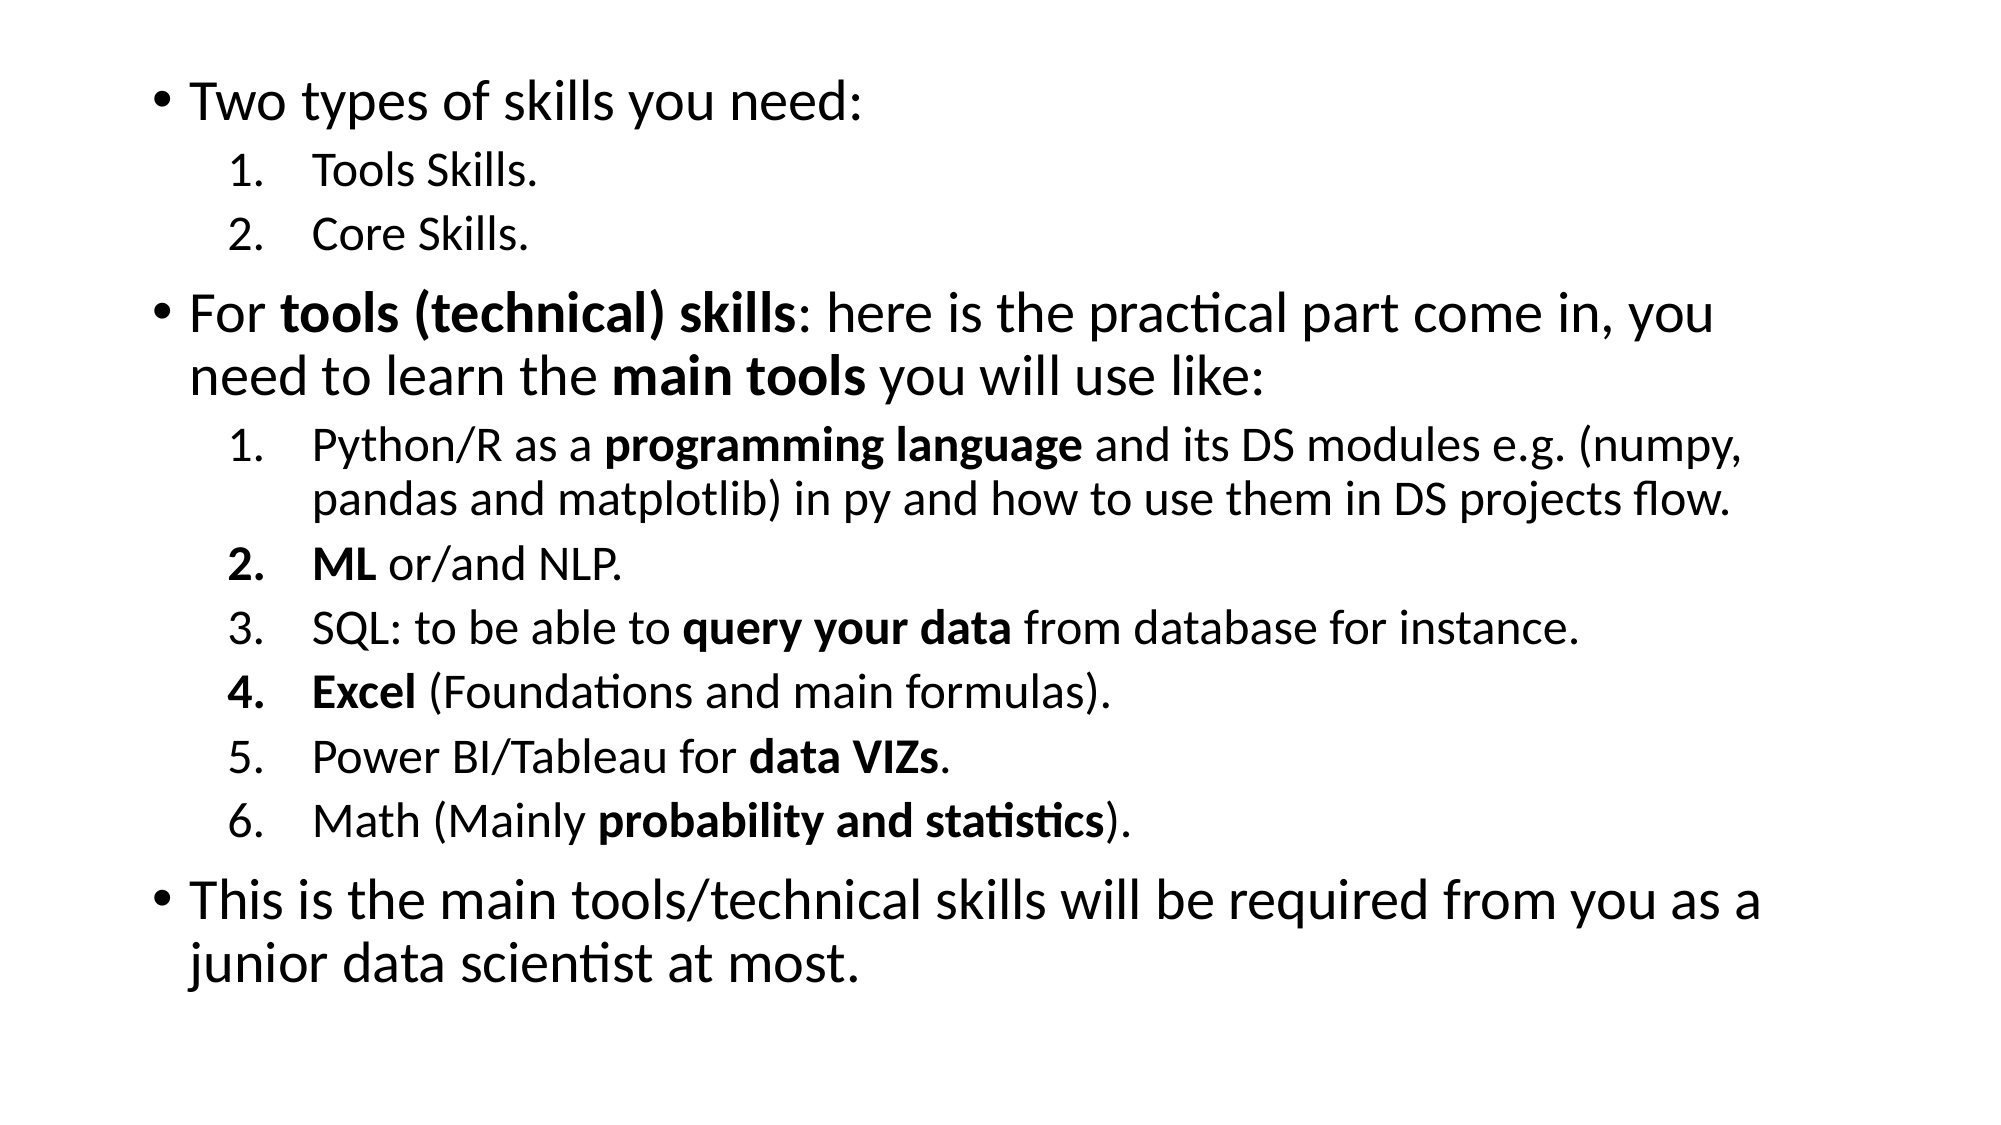

Two types of skills you need:
Tools Skills.
Core Skills.
For tools (technical) skills: here is the practical part come in, you need to learn the main tools you will use like:
Python/R as a programming language and its DS modules e.g. (numpy, pandas and matplotlib) in py and how to use them in DS projects flow.
ML or/and NLP.
SQL: to be able to query your data from database for instance.
Excel (Foundations and main formulas).
Power BI/Tableau for data VIZs.
Math (Mainly probability and statistics).
This is the main tools/technical skills will be required from you as a junior data scientist at most.